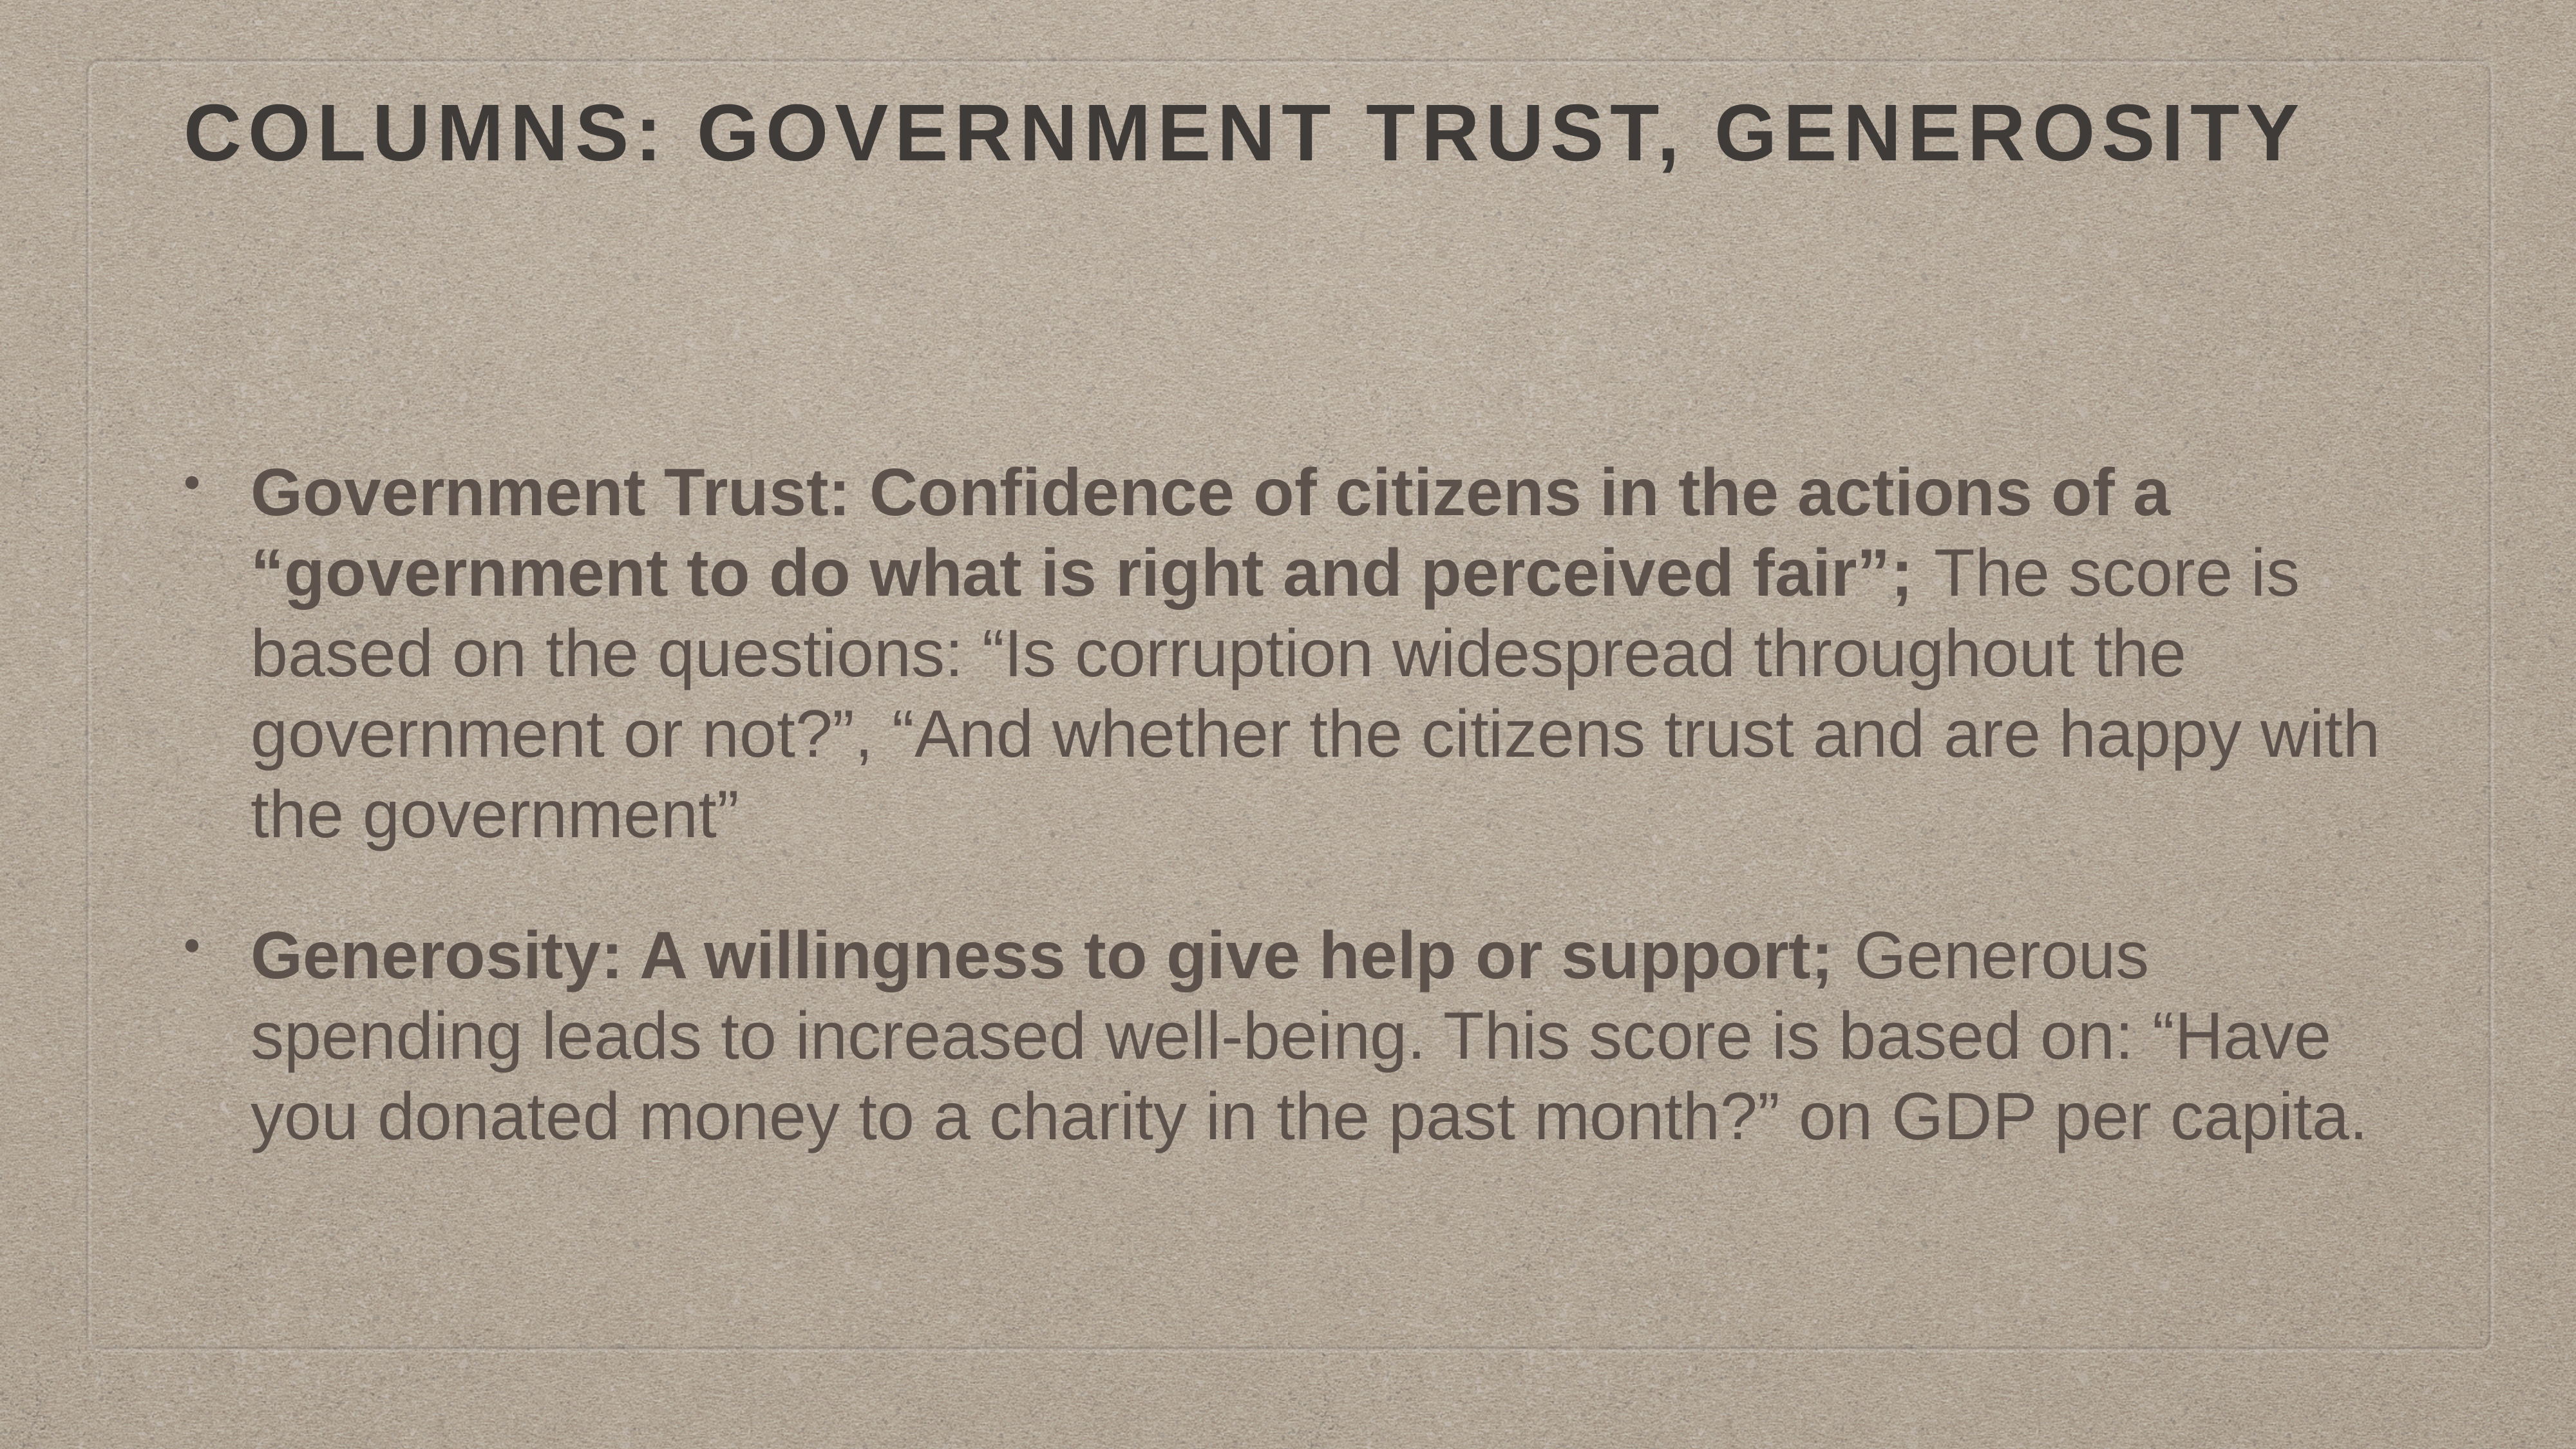

# Columns: Government trust, Generosity
Government Trust: Confidence of citizens in the actions of a “government to do what is right and perceived fair”; The score is based on the questions: “Is corruption widespread throughout the government or not?”, “And whether the citizens trust and are happy with the government”
Generosity: A willingness to give help or support; Generous spending leads to increased well-being. This score is based on: “Have you donated money to a charity in the past month?” on GDP per capita.